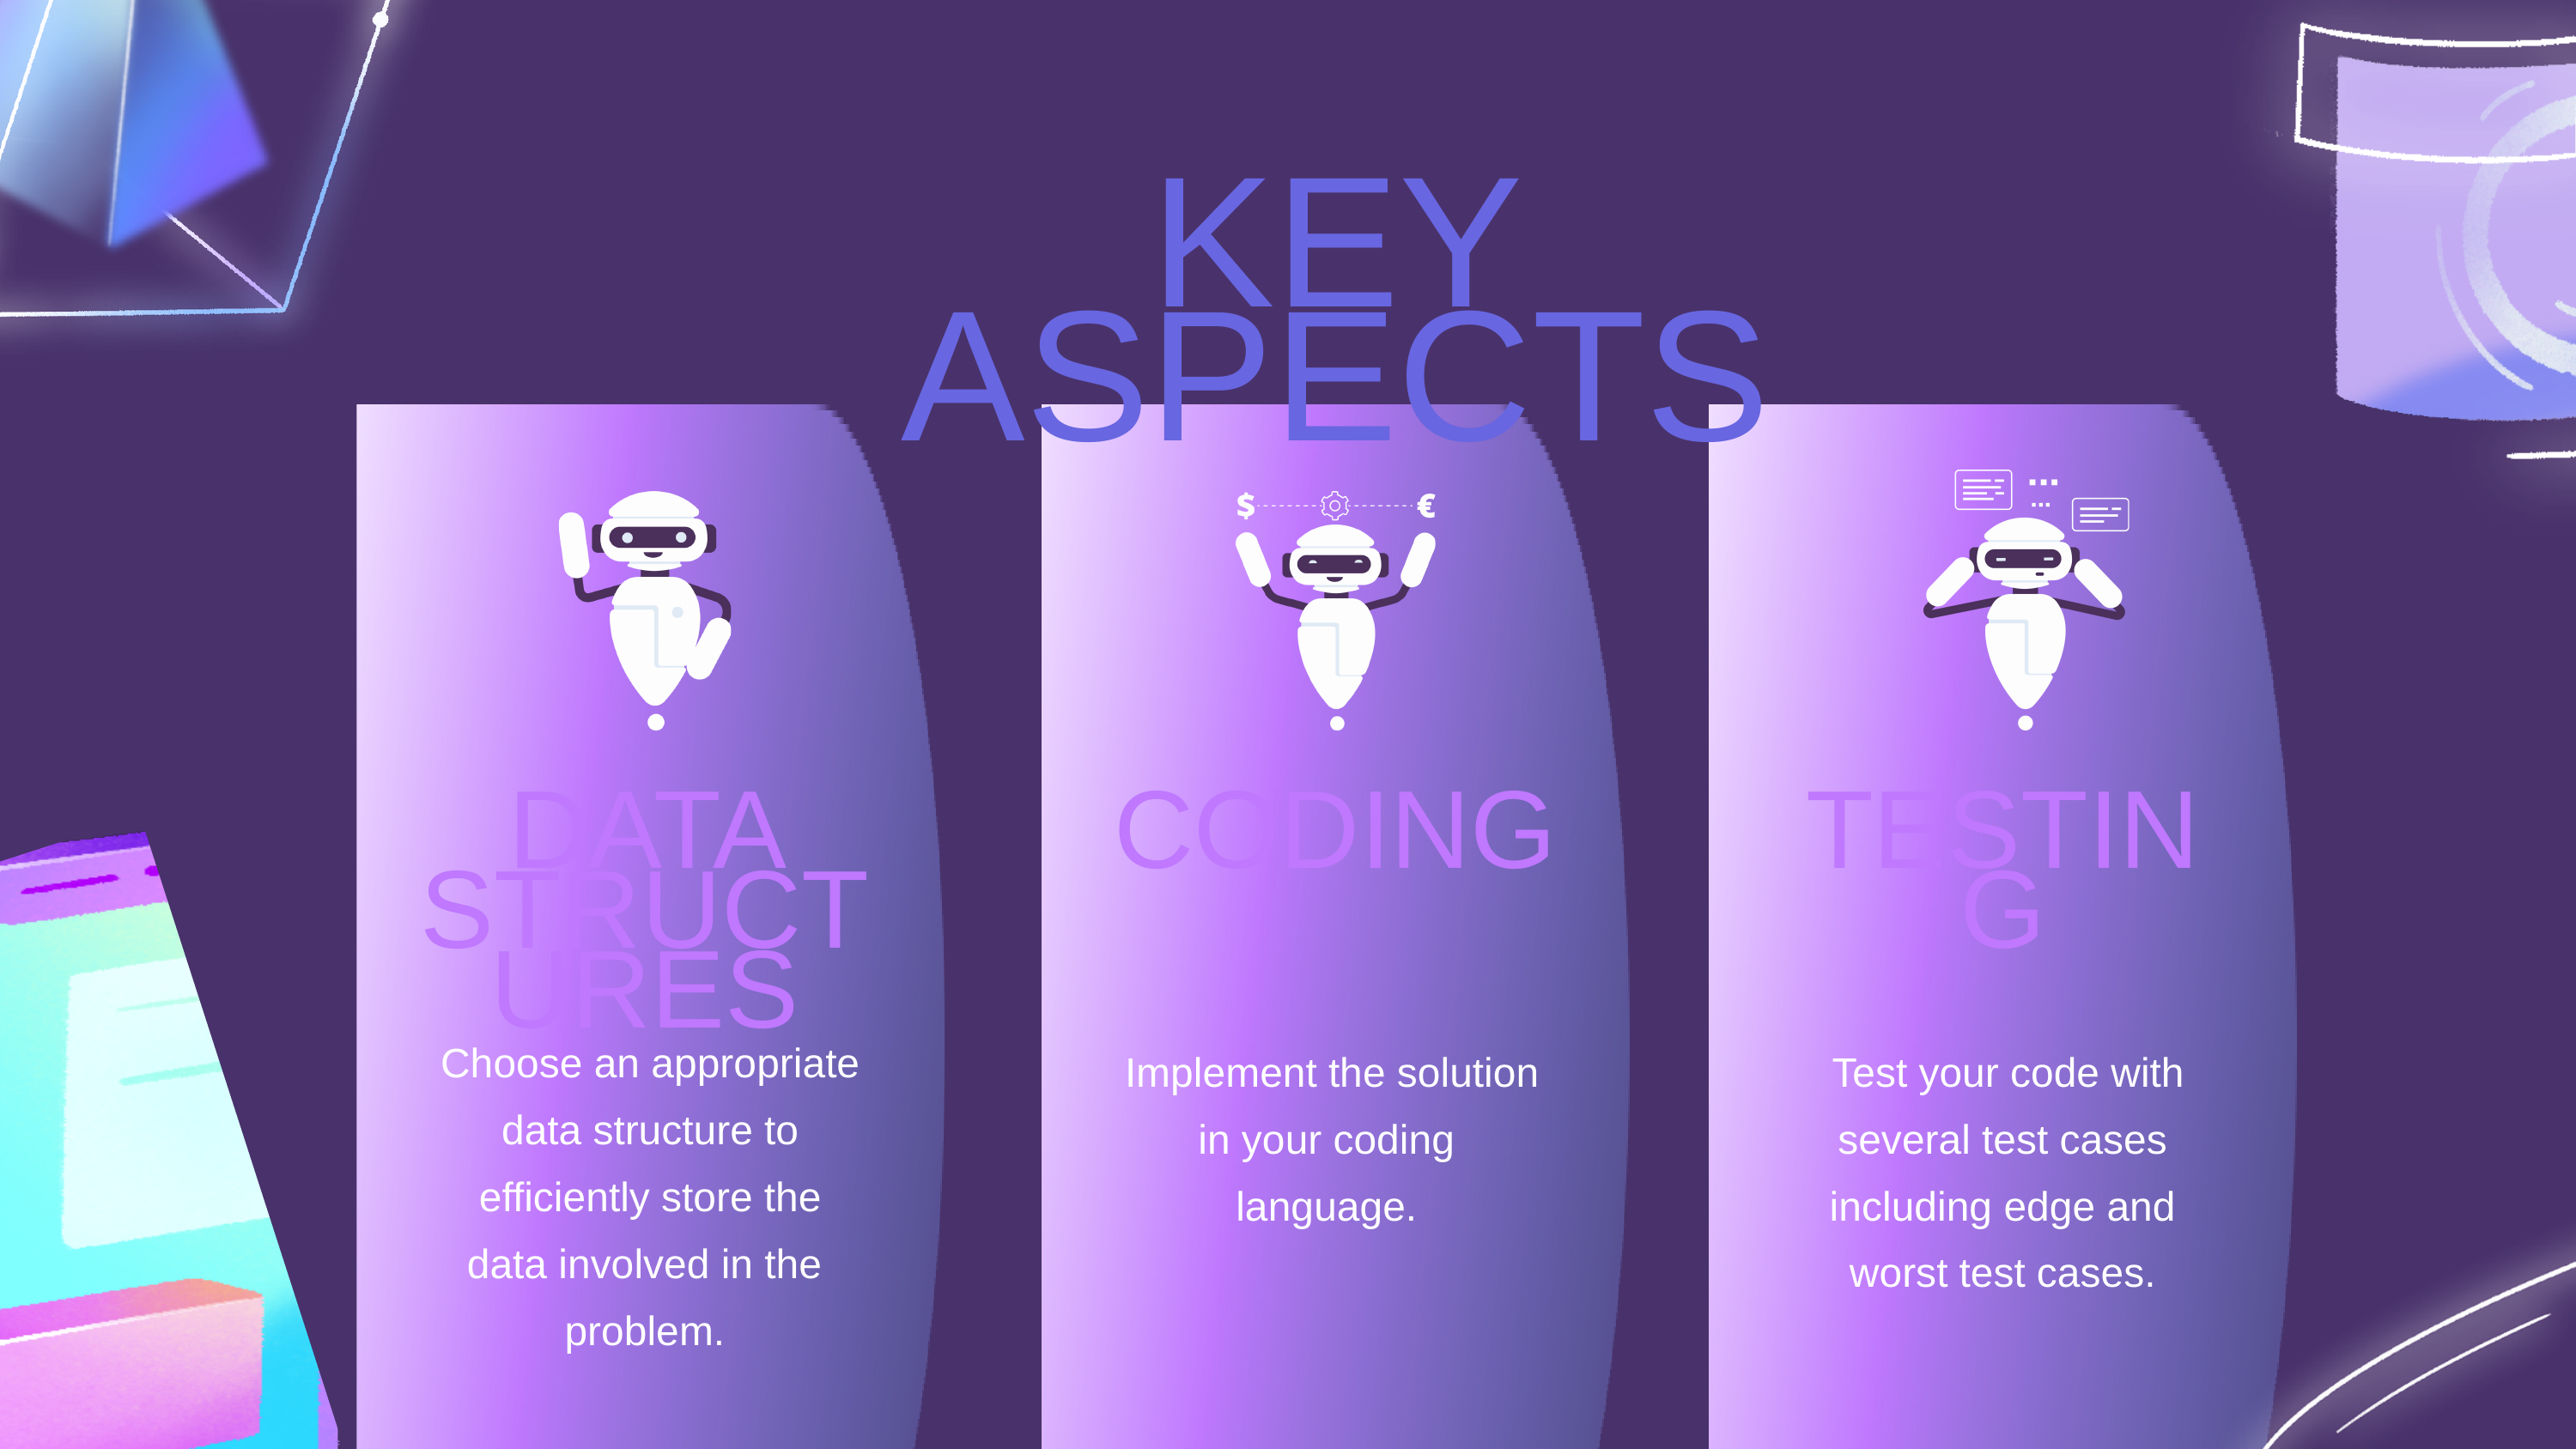

KEY ASPECTS

DATA STRUCTURES
CODING
TESTING

Choose an appropriate data structure to efficiently store the data involved in the
problem.

 Implement the solution in your coding language.

 Test your code with several test cases including edge and worst test cases.